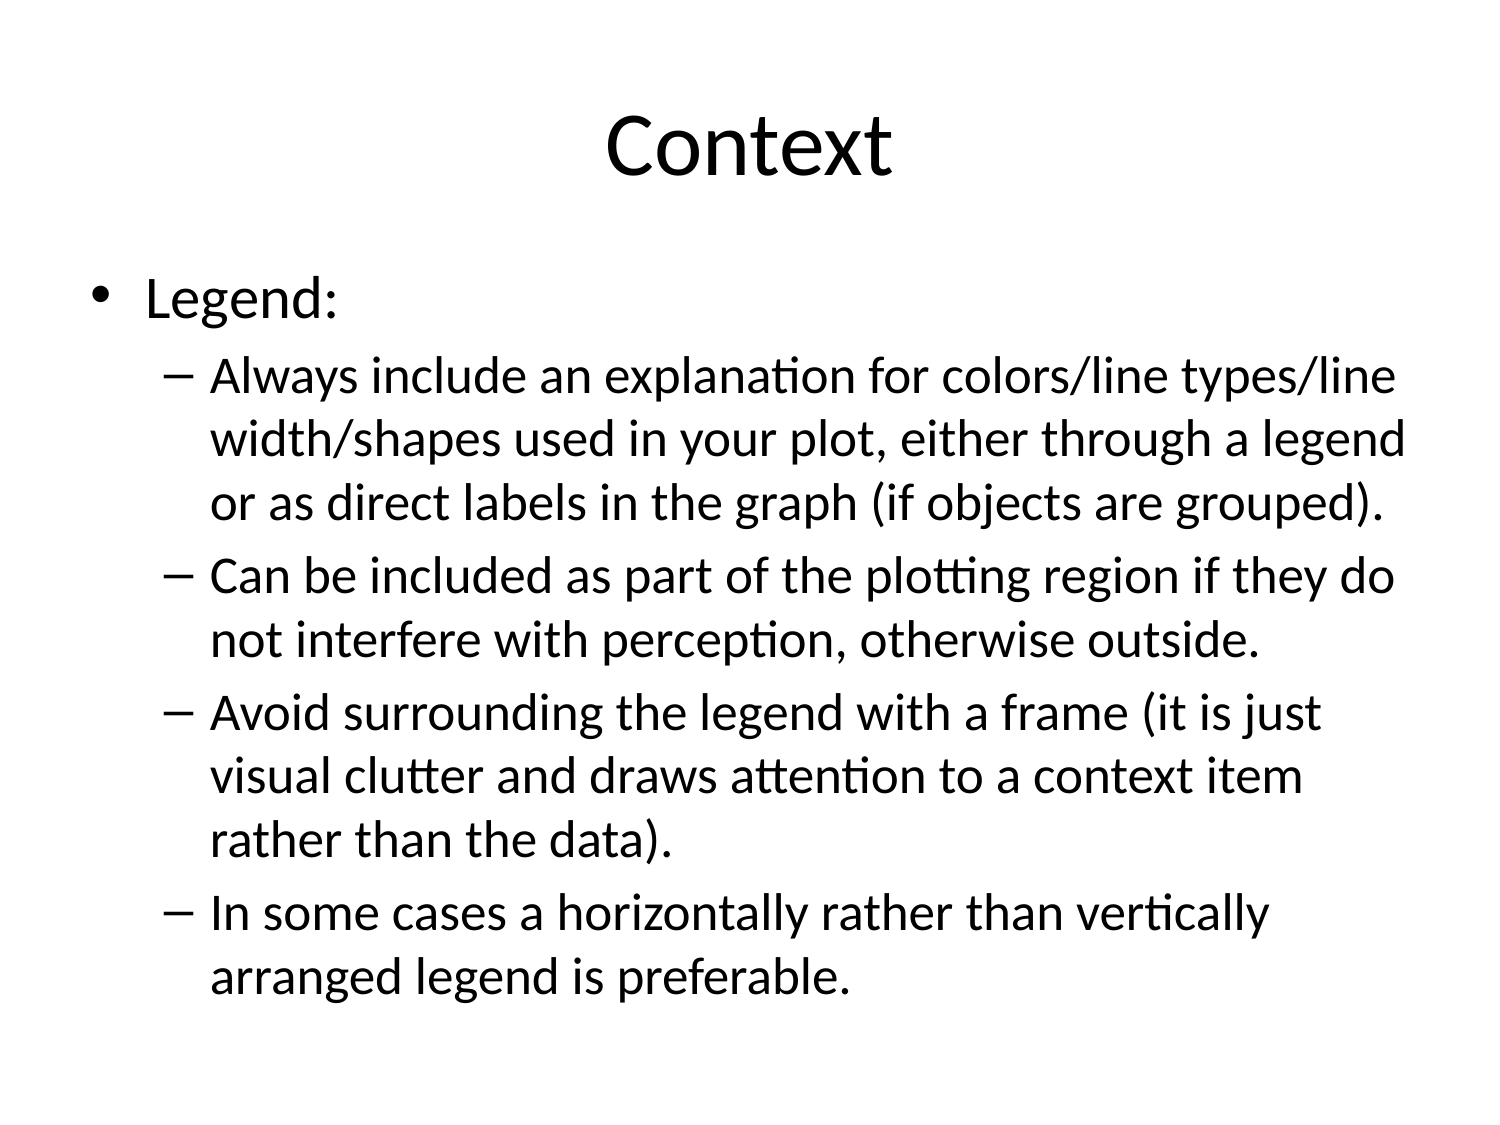

# Context
Legend:
Always include an explanation for colors/line types/line width/shapes used in your plot, either through a legend or as direct labels in the graph (if objects are grouped).
Can be included as part of the plotting region if they do not interfere with perception, otherwise outside.
Avoid surrounding the legend with a frame (it is just visual clutter and draws attention to a context item rather than the data).
In some cases a horizontally rather than vertically arranged legend is preferable.